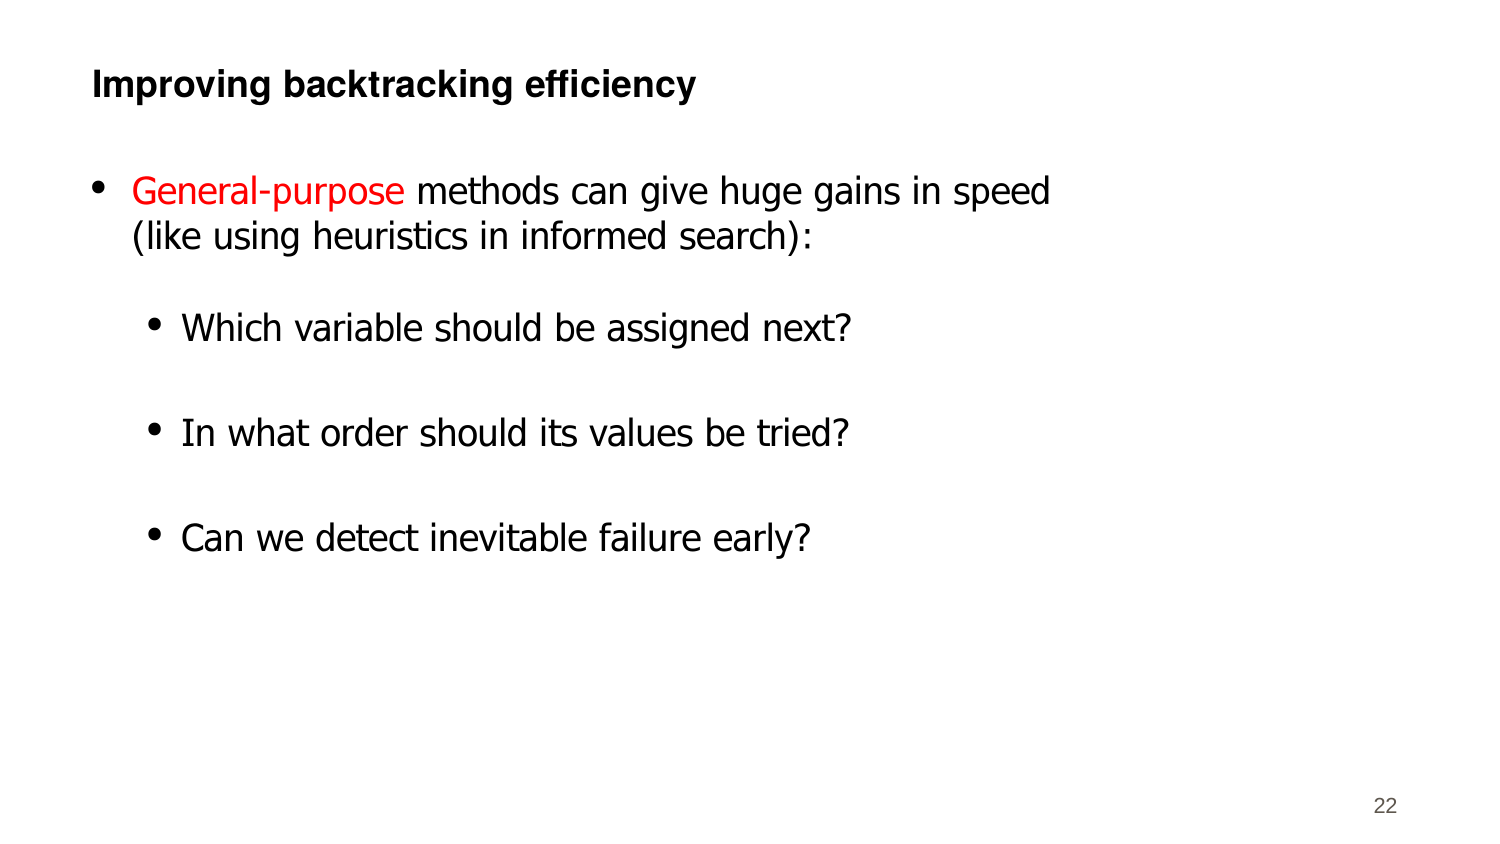

# Improving backtracking efficiency
General-purpose methods can give huge gains in speed
(like using heuristics in informed search):

Which variable should be assigned next?

In what order should its values be tried?

Can we detect inevitable failure early?
22